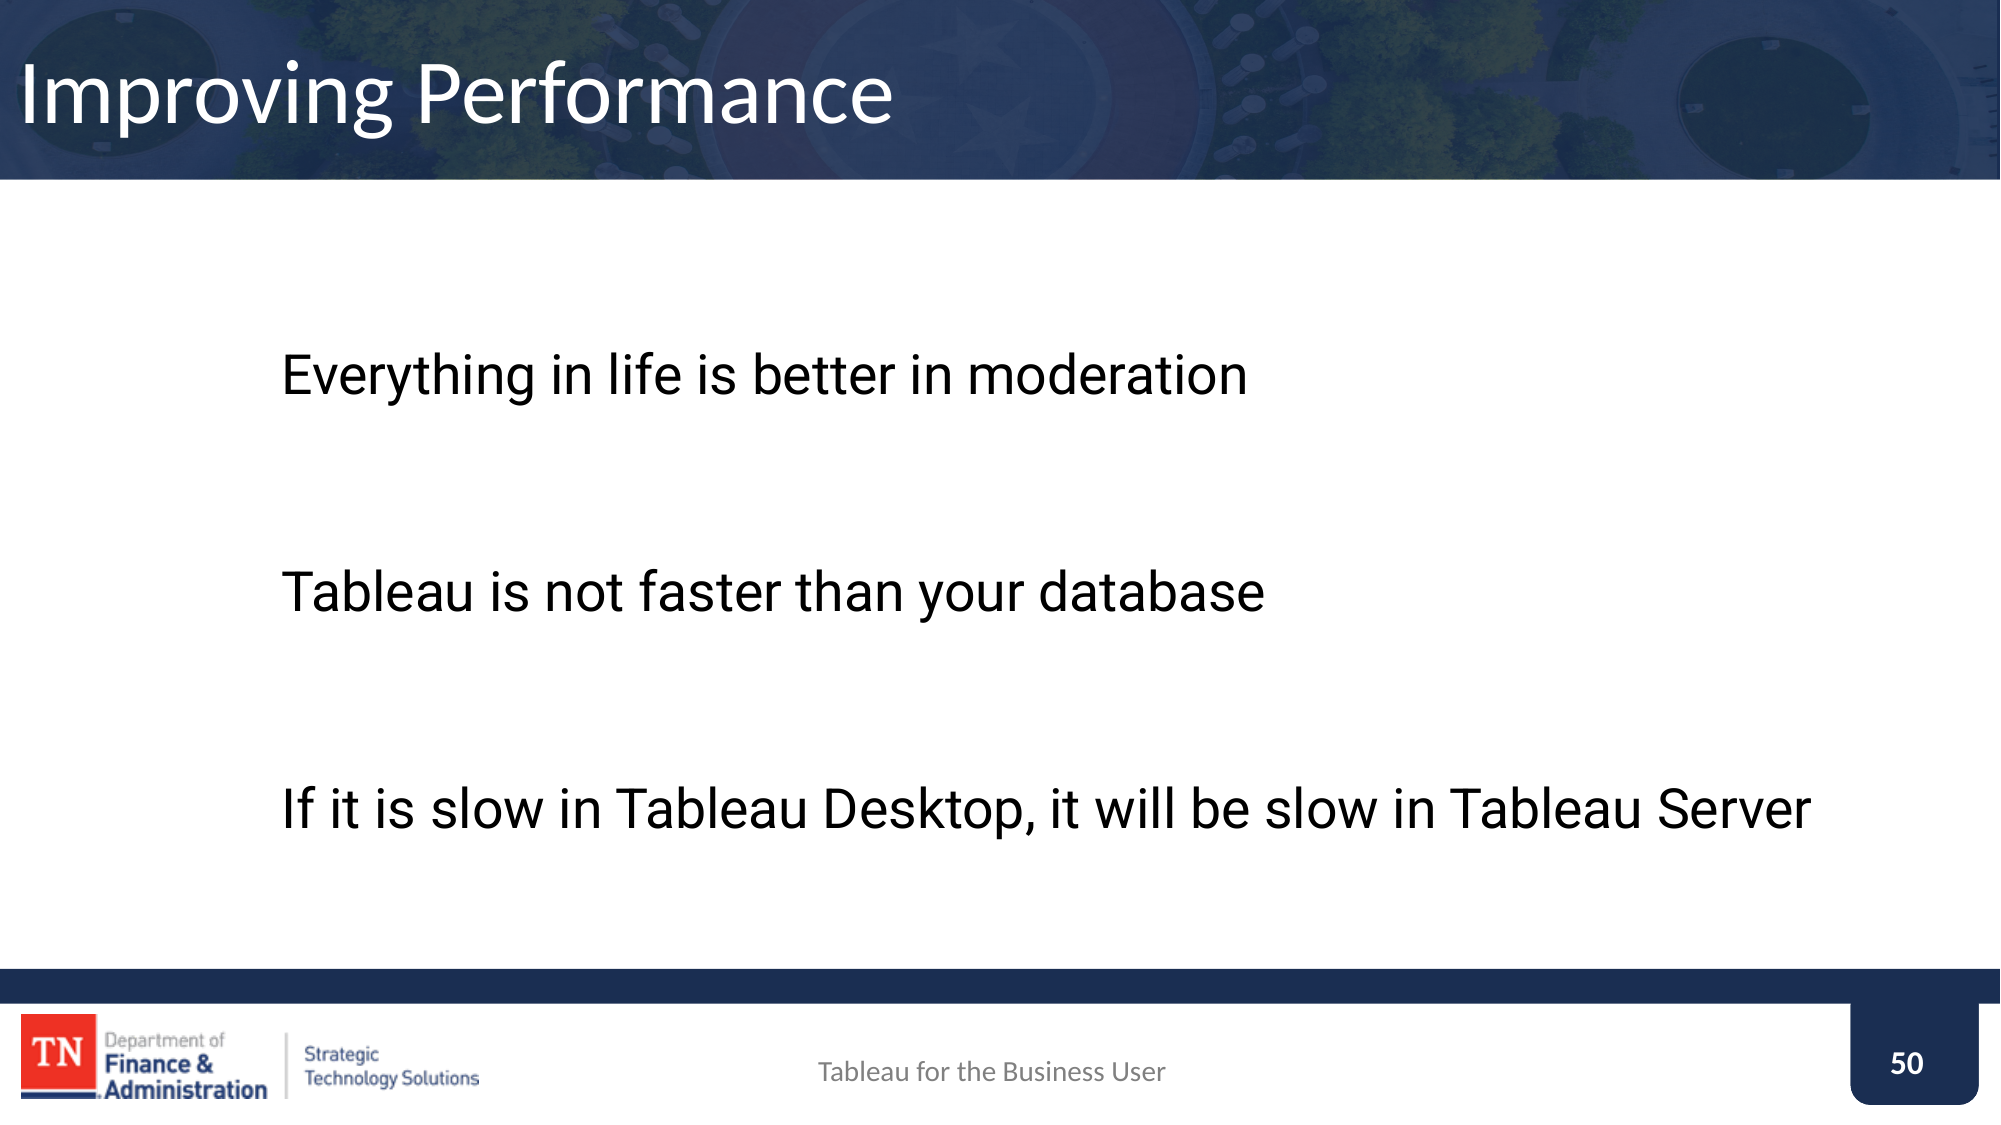

# Improving Performance
Everything in life is better in moderation
Tableau is not faster than your database
If it is slow in Tableau Desktop, it will be slow in Tableau Server